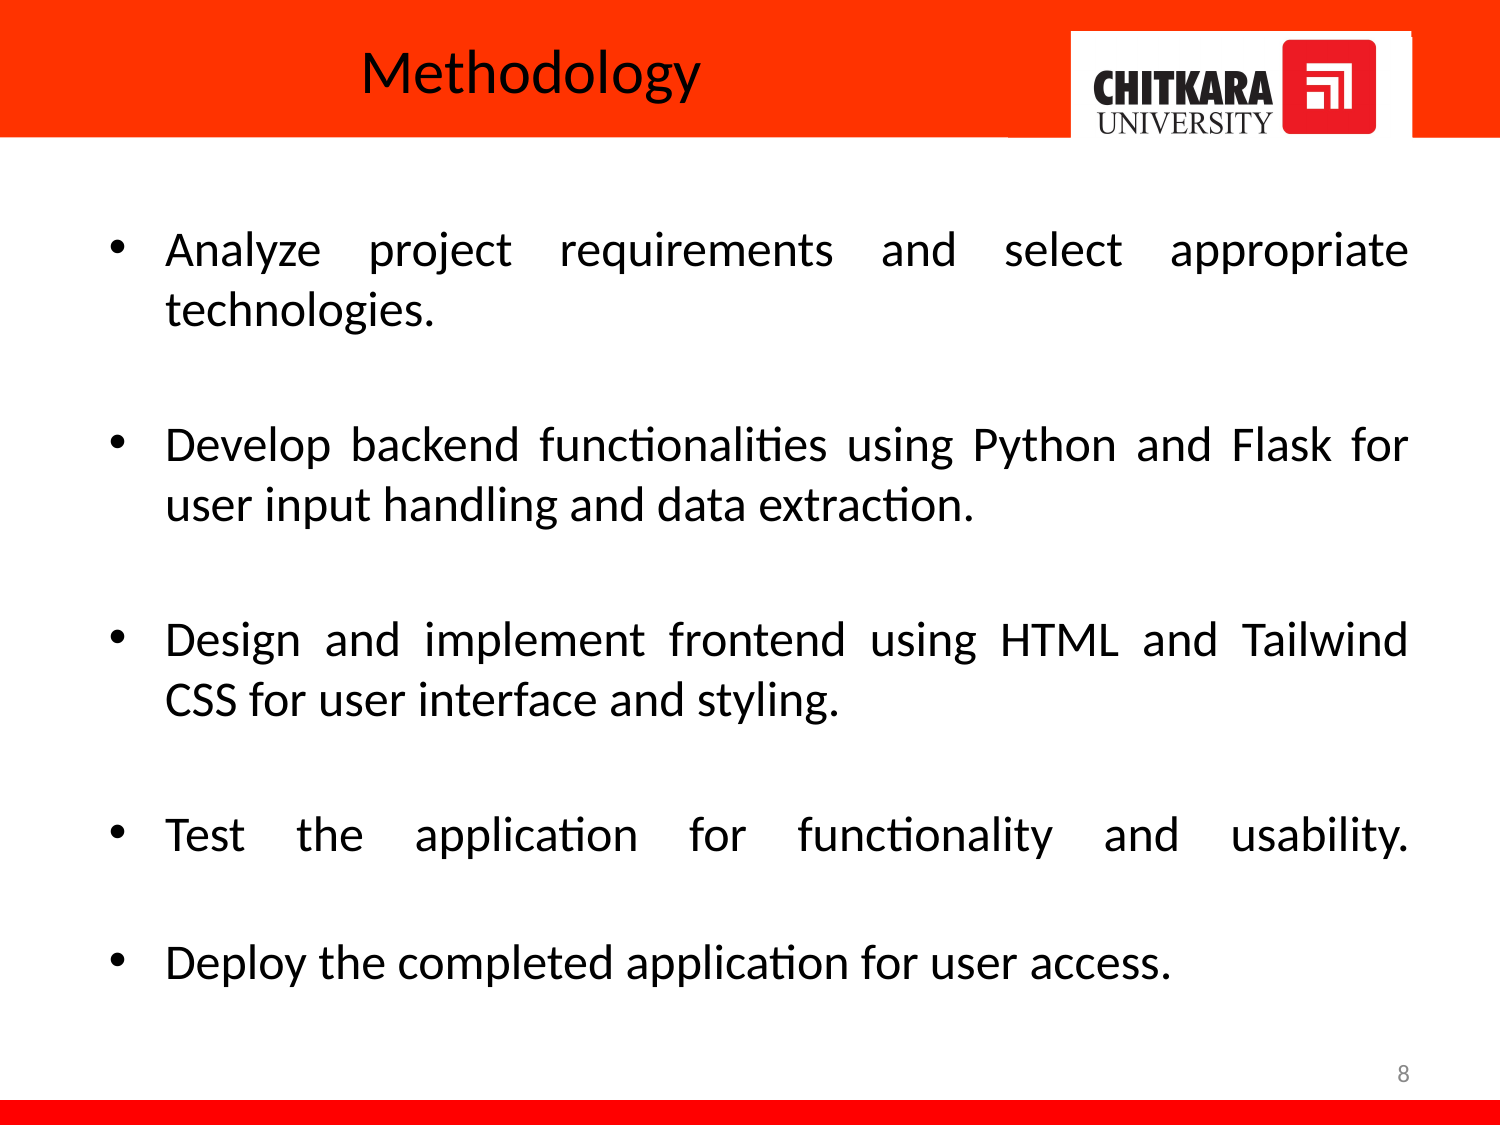

# Methodology
Analyze project requirements and select appropriate technologies.

Develop backend functionalities using Python and Flask for user input handling and data extraction.

Design and implement frontend using HTML and Tailwind CSS for user interface and styling.

Test the application for functionality and usability.
Deploy the completed application for user access.
8